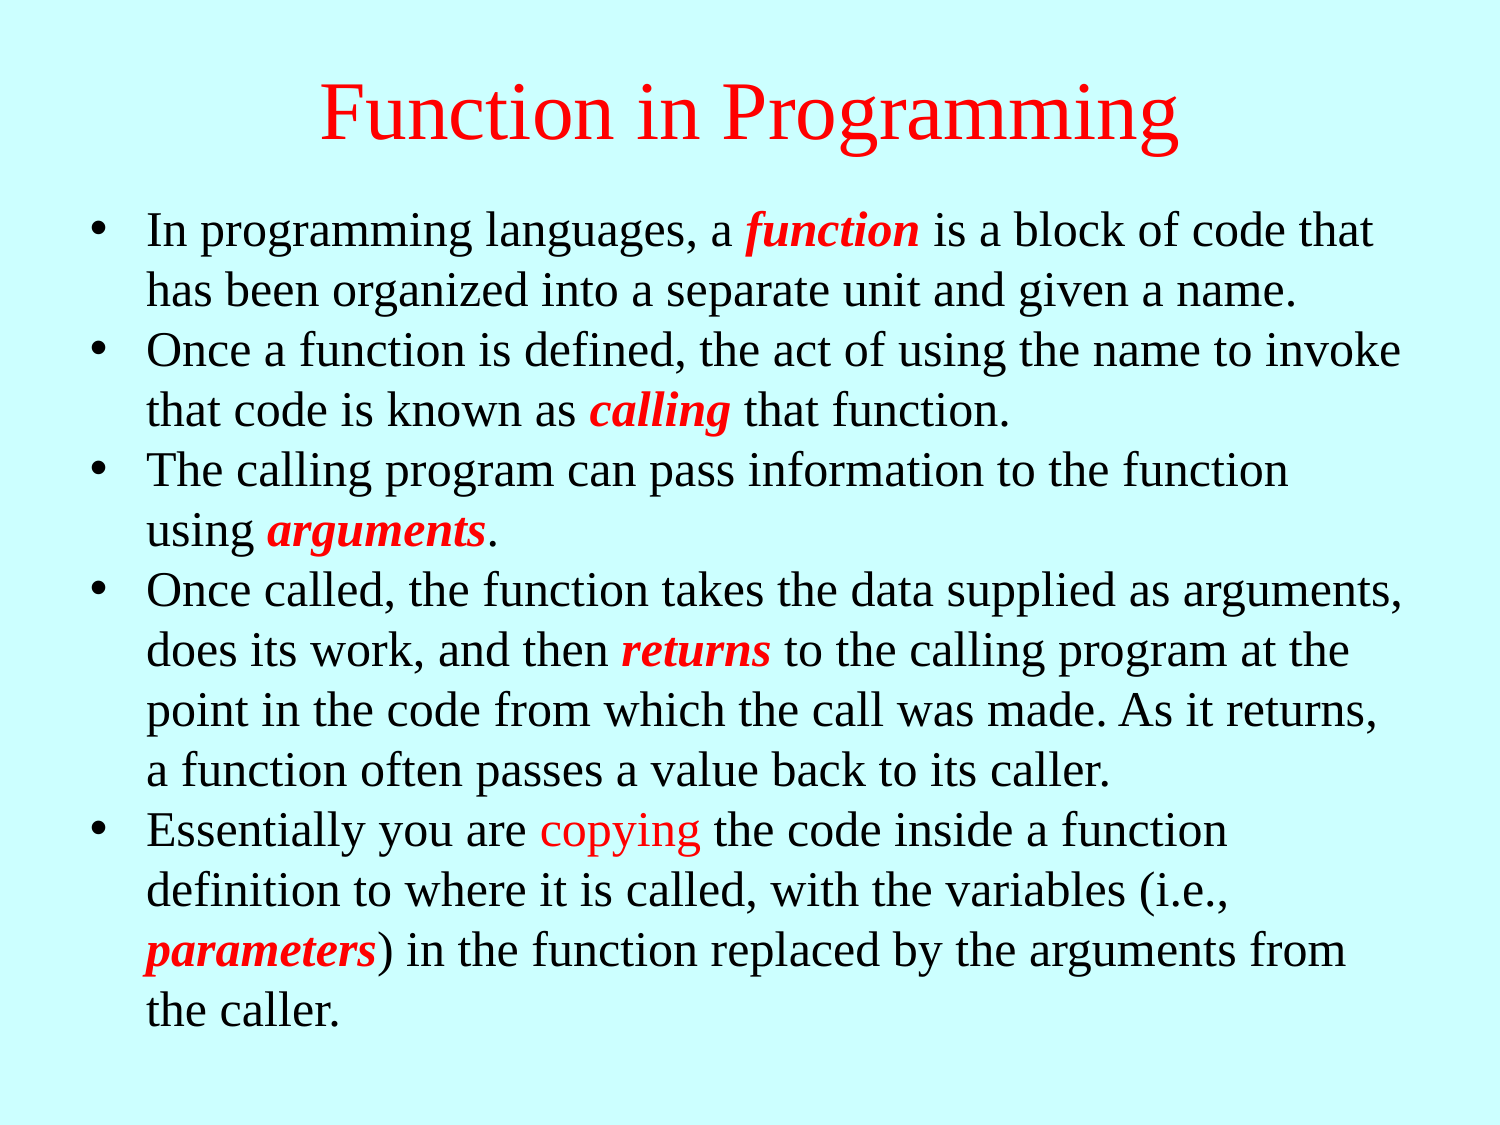

# Function in Programming
In programming languages, a function is a block of code that has been organized into a separate unit and given a name.
Once a function is defined, the act of using the name to invoke that code is known as calling that function.
The calling program can pass information to the function using arguments.
Once called, the function takes the data supplied as arguments, does its work, and then returns to the calling program at the point in the code from which the call was made. As it returns, a function often passes a value back to its caller.
Essentially you are copying the code inside a function definition to where it is called, with the variables (i.e., parameters) in the function replaced by the arguments from the caller.